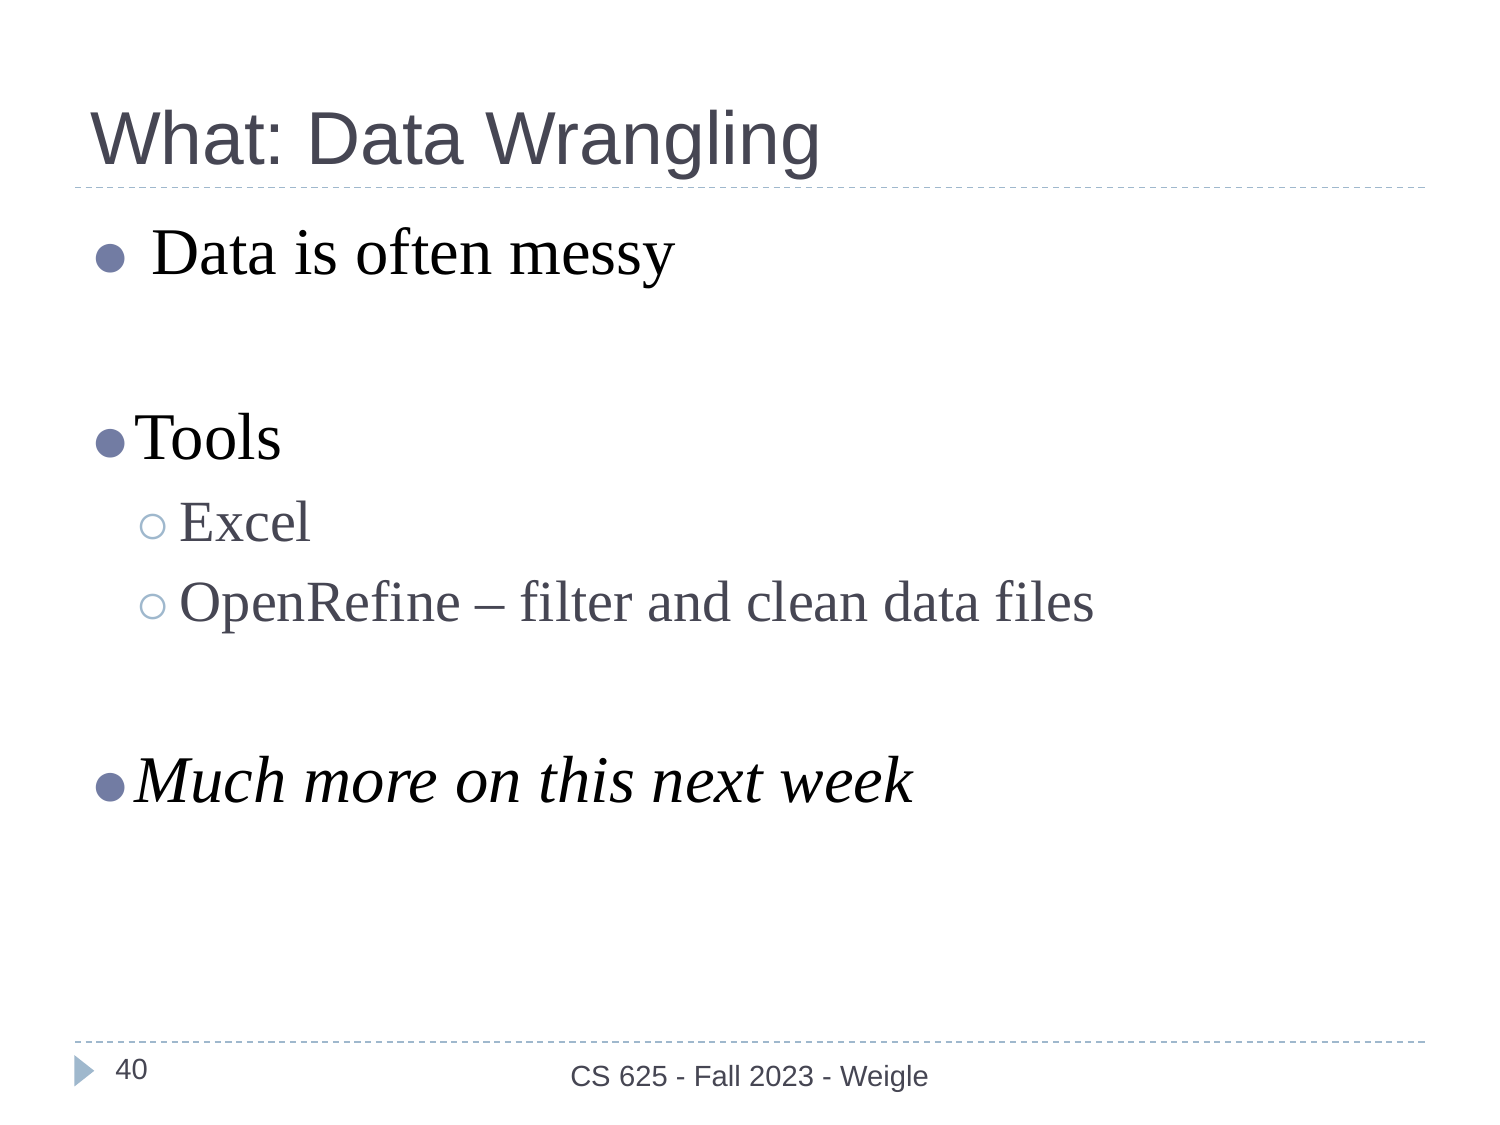

# What: Data Wrangling
 Data is often messy

Tools
Excel
OpenRefine – filter and clean data files

Much more on this next week
40